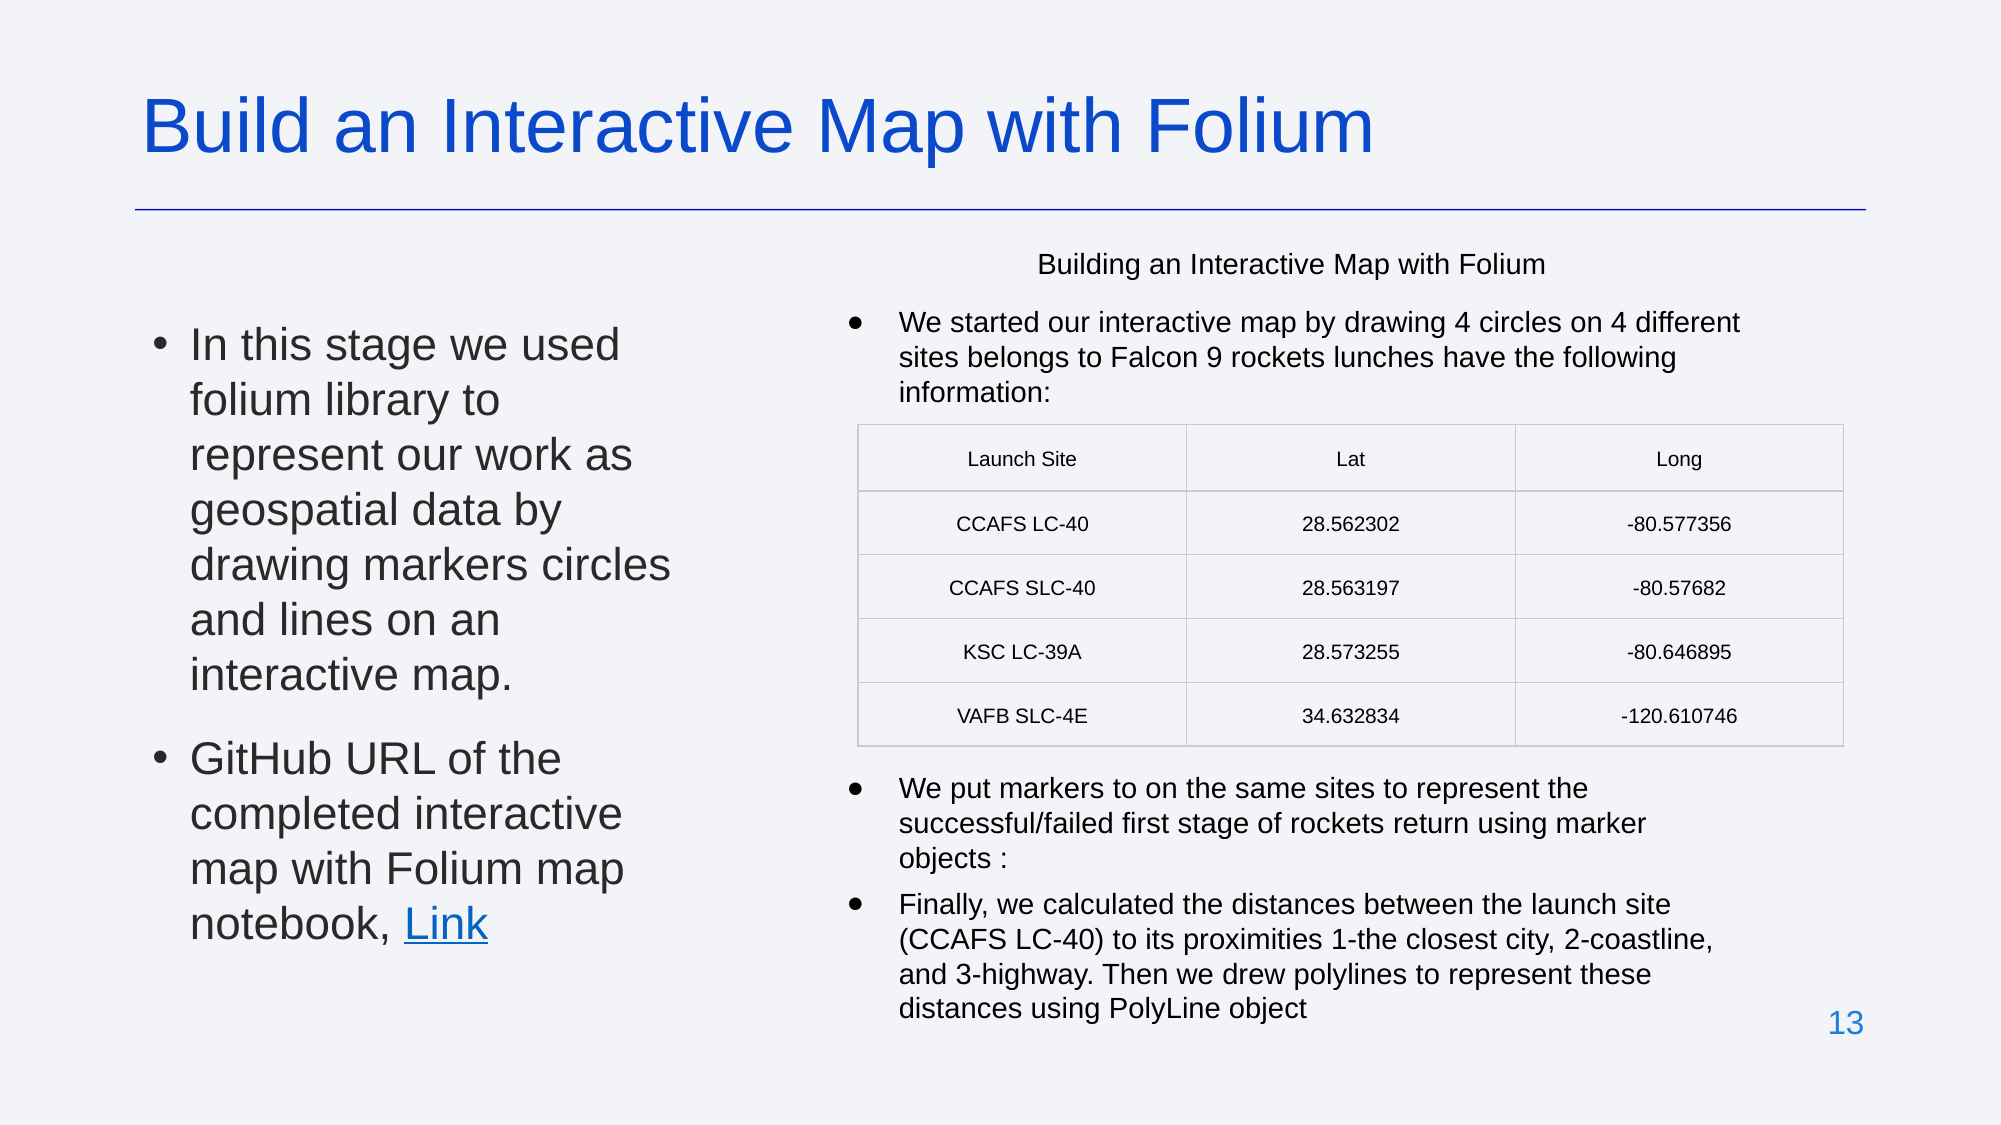

Build an Interactive Map with Folium
Building an Interactive Map with Folium
We started our interactive map by drawing 4 circles on 4 different sites belongs to Falcon 9 rockets lunches have the following information:
In this stage we used folium library to represent our work as geospatial data by drawing markers circles and lines on an interactive map.
GitHub URL of the completed interactive map with Folium map notebook, Link

| Launch Site | Lat | Long |
| --- | --- | --- |
| CCAFS LC-40 | 28.562302 | -80.577356 |
| CCAFS SLC-40 | 28.563197 | -80.57682 |
| KSC LC-39A | 28.573255 | -80.646895 |
| VAFB SLC-4E | 34.632834 | -120.610746 |
We put markers to on the same sites to represent the successful/failed first stage of rockets return using marker objects :
Finally, we calculated the distances between the launch site (CCAFS LC-40) to its proximities 1-the closest city, 2-coastline, and 3-highway. Then we drew polylines to represent these distances using PolyLine object
13